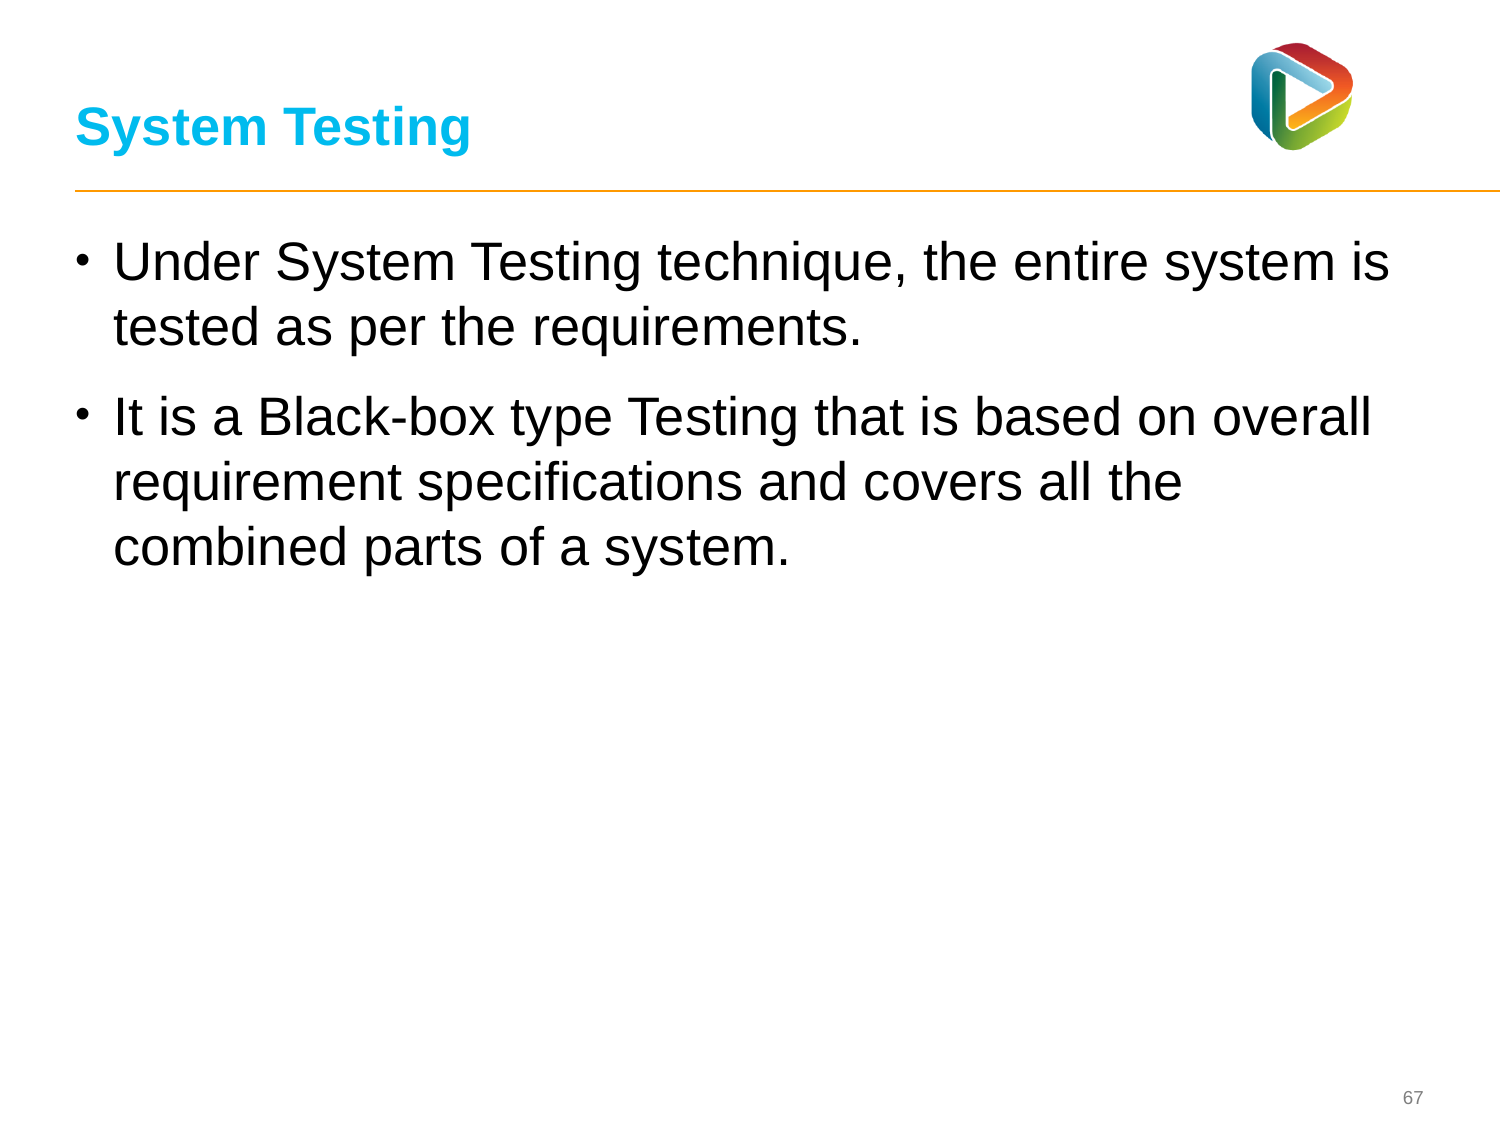

# System Testing
Under System Testing technique, the entire system is tested as per the requirements.
It is a Black-box type Testing that is based on overall requirement specifications and covers all the combined parts of a system.